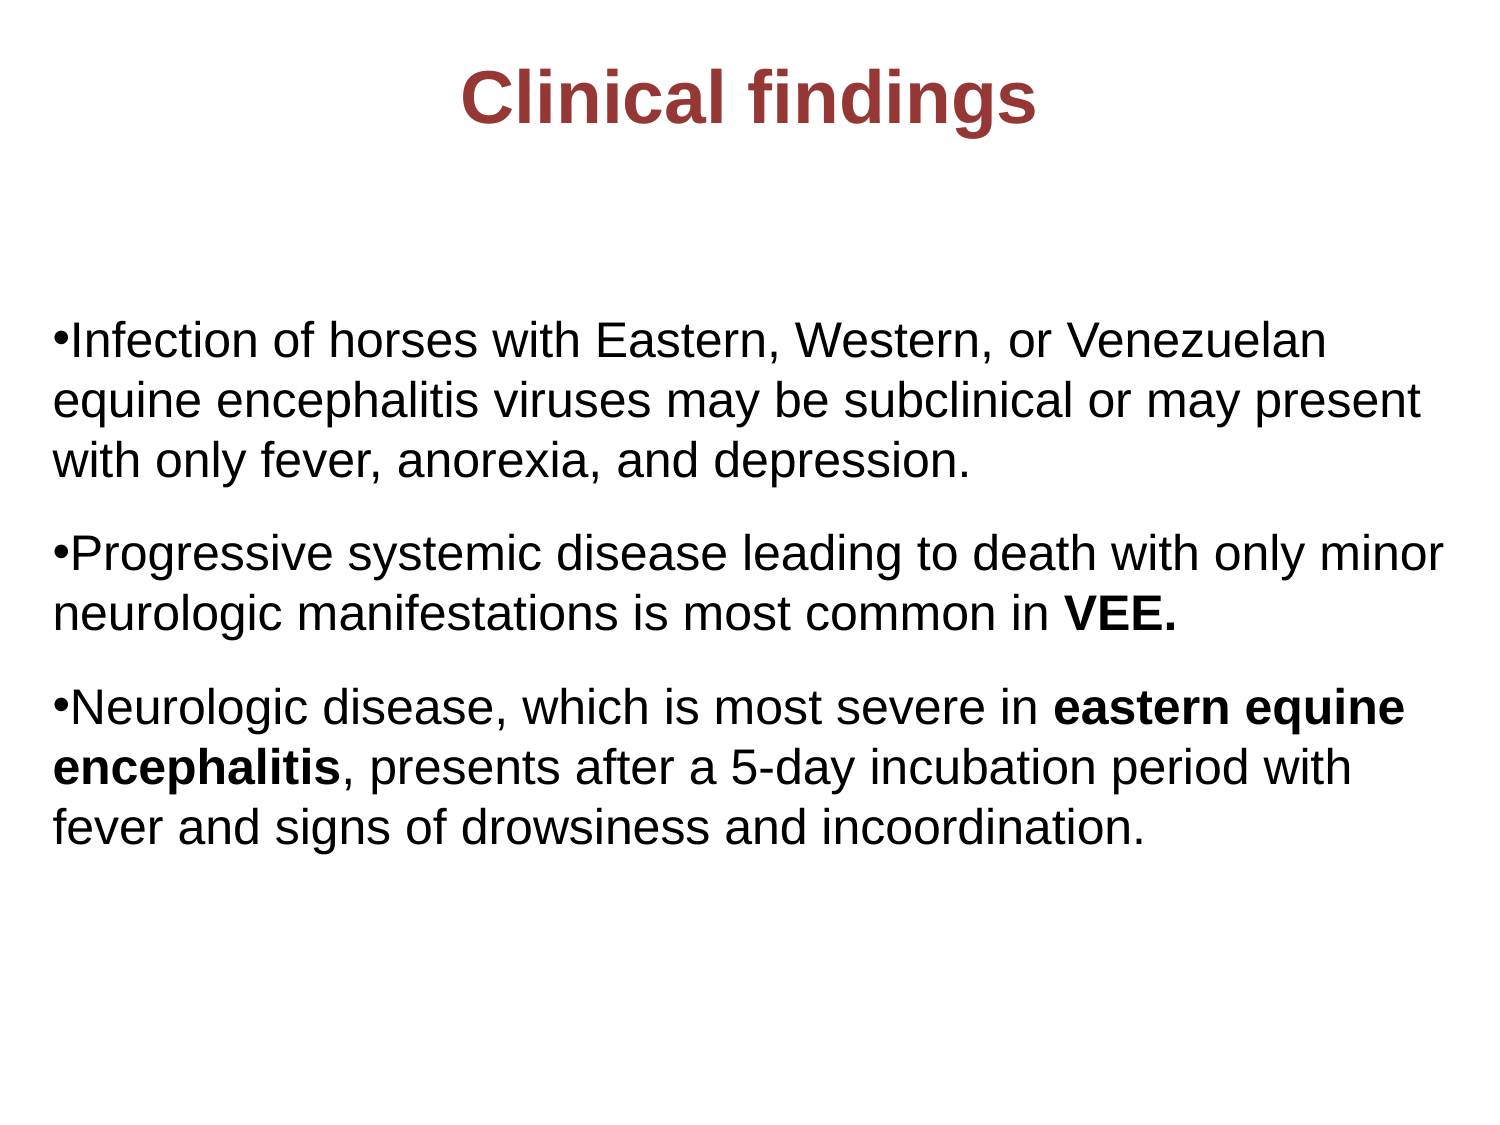

# Clinical findings
Infection of horses with Eastern, Western, or Venezuelan equine encephalitis viruses may be subclinical or may present with only fever, anorexia, and depression.
Progressive systemic disease leading to death with only minor neurologic manifestations is most common in VEE.
Neurologic disease, which is most severe in eastern equine encephalitis, presents after a 5-day incubation period with fever and signs of drowsiness and incoordination.